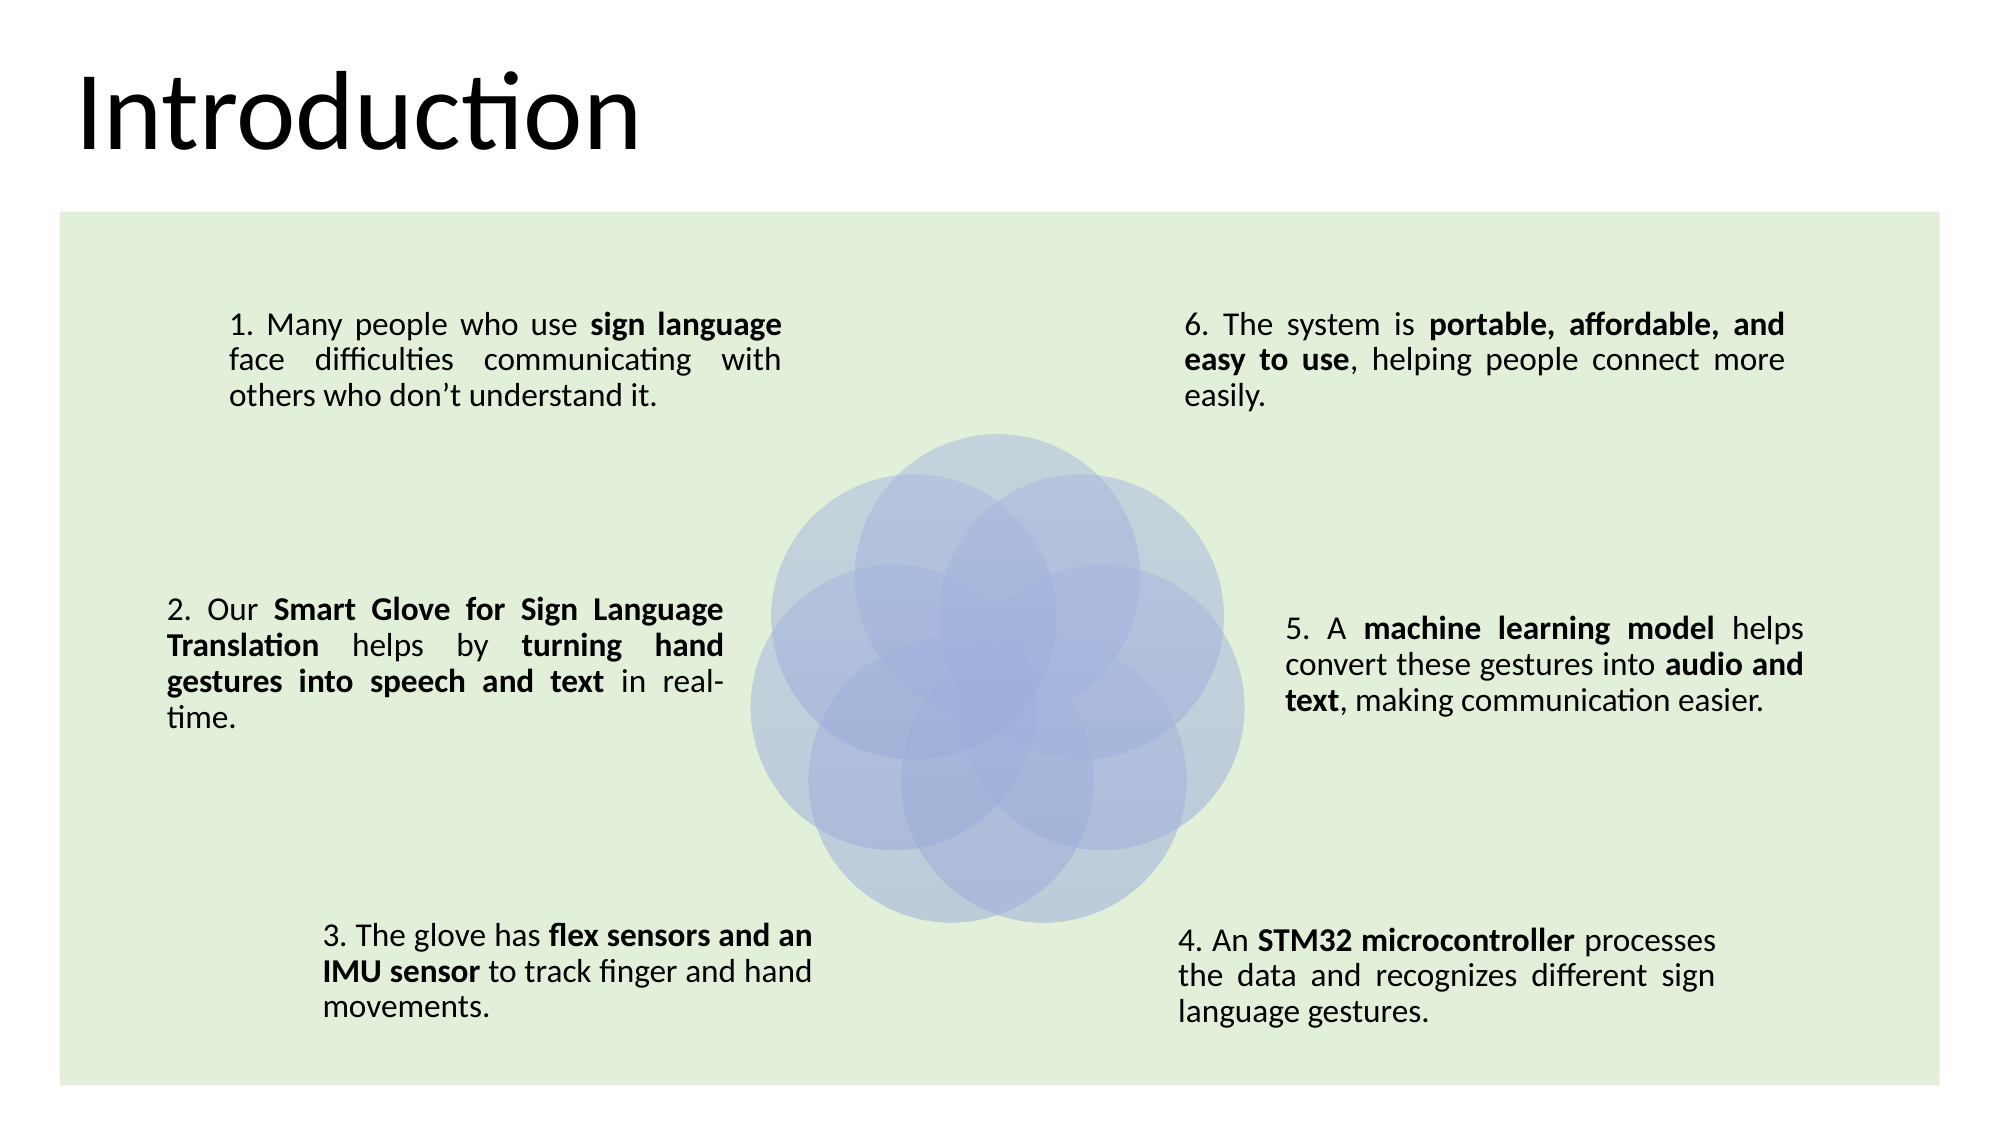

# Introduction

1. Many people who use sign language face difficulties communicating with others who don’t understand it.
2. Our Smart Glove for Sign Language Translation helps by turning hand gestures into speech and text in real-time.
3. The glove has flex sensors and an IMU sensor to track finger and hand movements.
4. An STM32 microcontroller processes the data and recognizes different sign language gestures.
5. A machine learning model helps convert these gestures into audio and text, making communication easier.
6. The system is portable, affordable, and easy to use, helping people connect more easily.